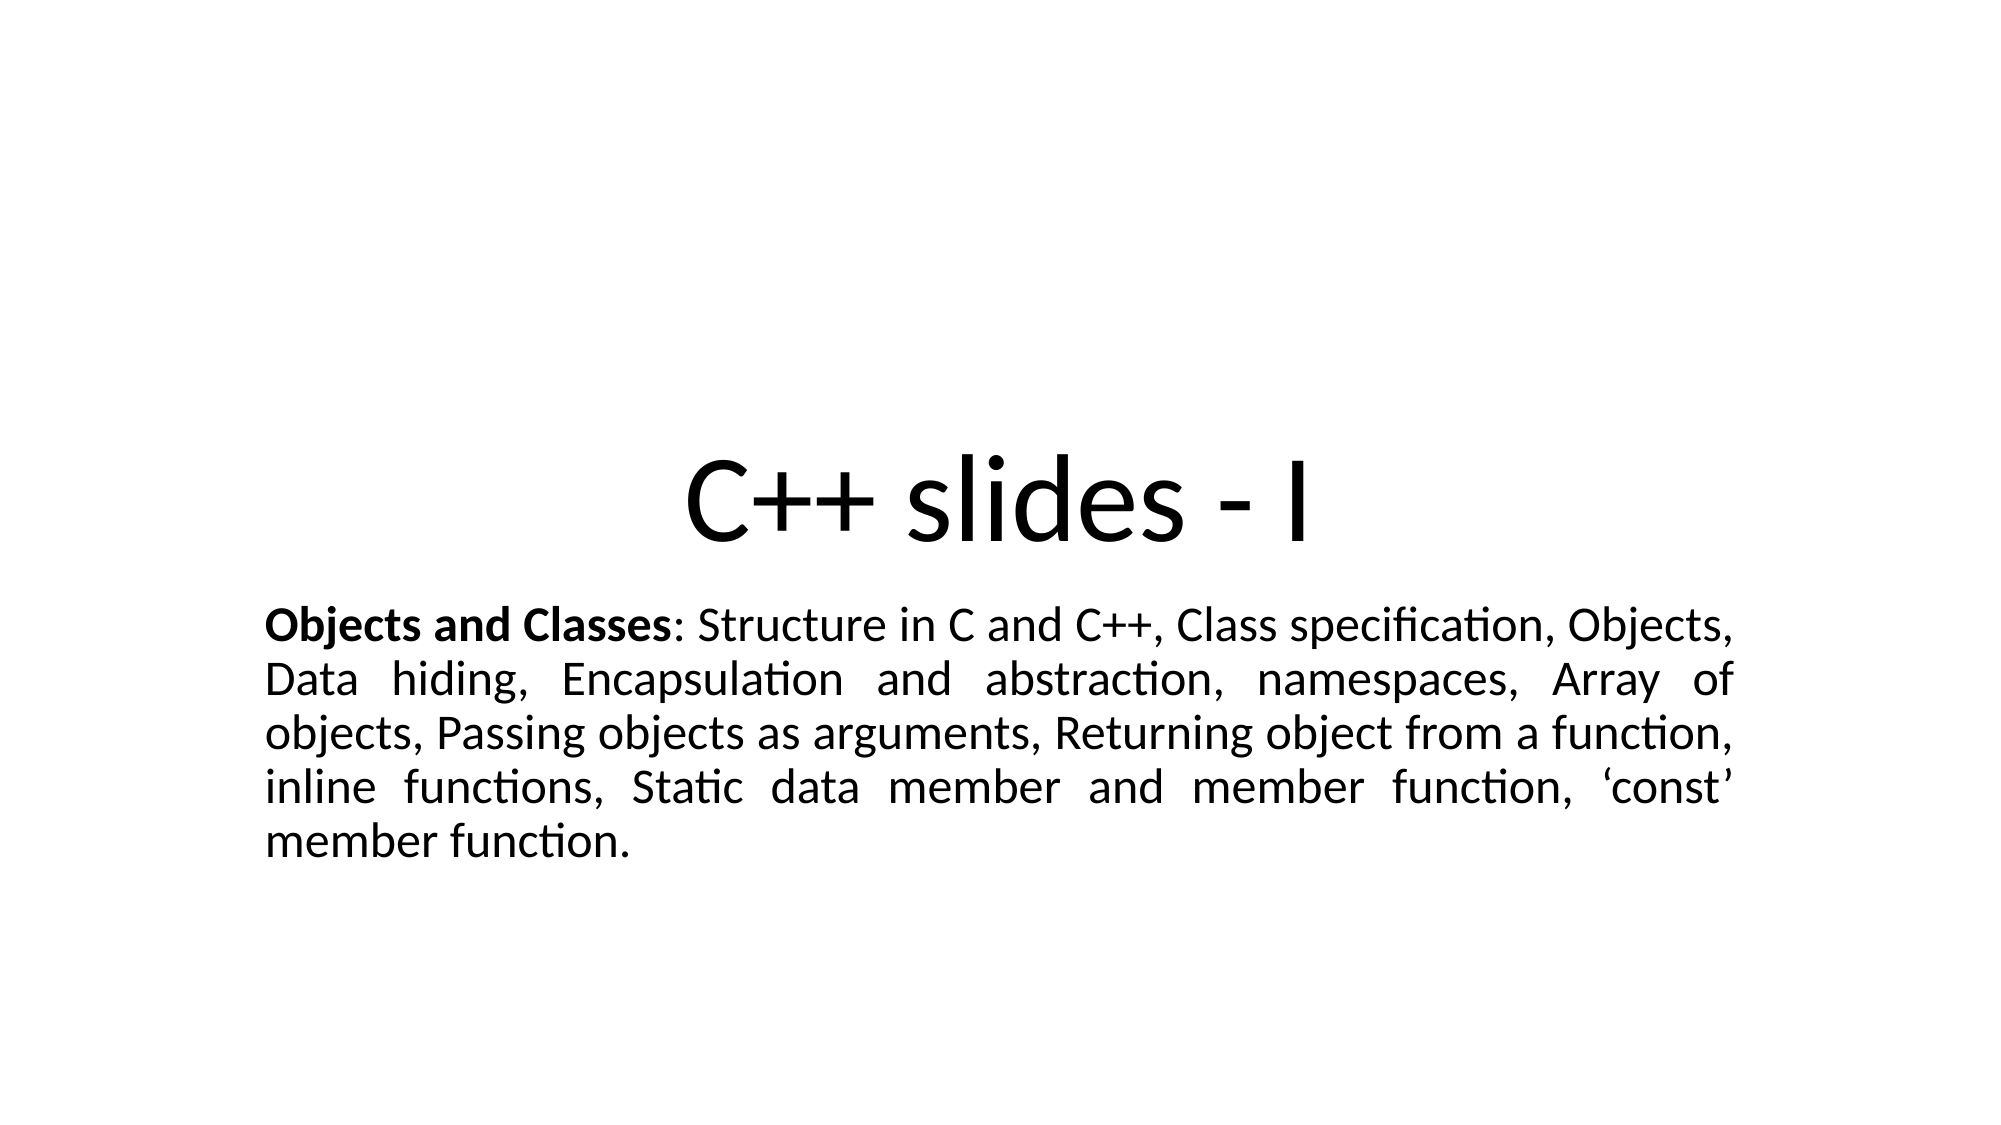

# C++ slides - I
Objects and Classes: Structure in C and C++, Class specification, Objects, Data hiding, Encapsulation and abstraction, namespaces, Array of objects, Passing objects as arguments, Returning object from a function, inline functions, Static data member and member function, ‘const’ member function.